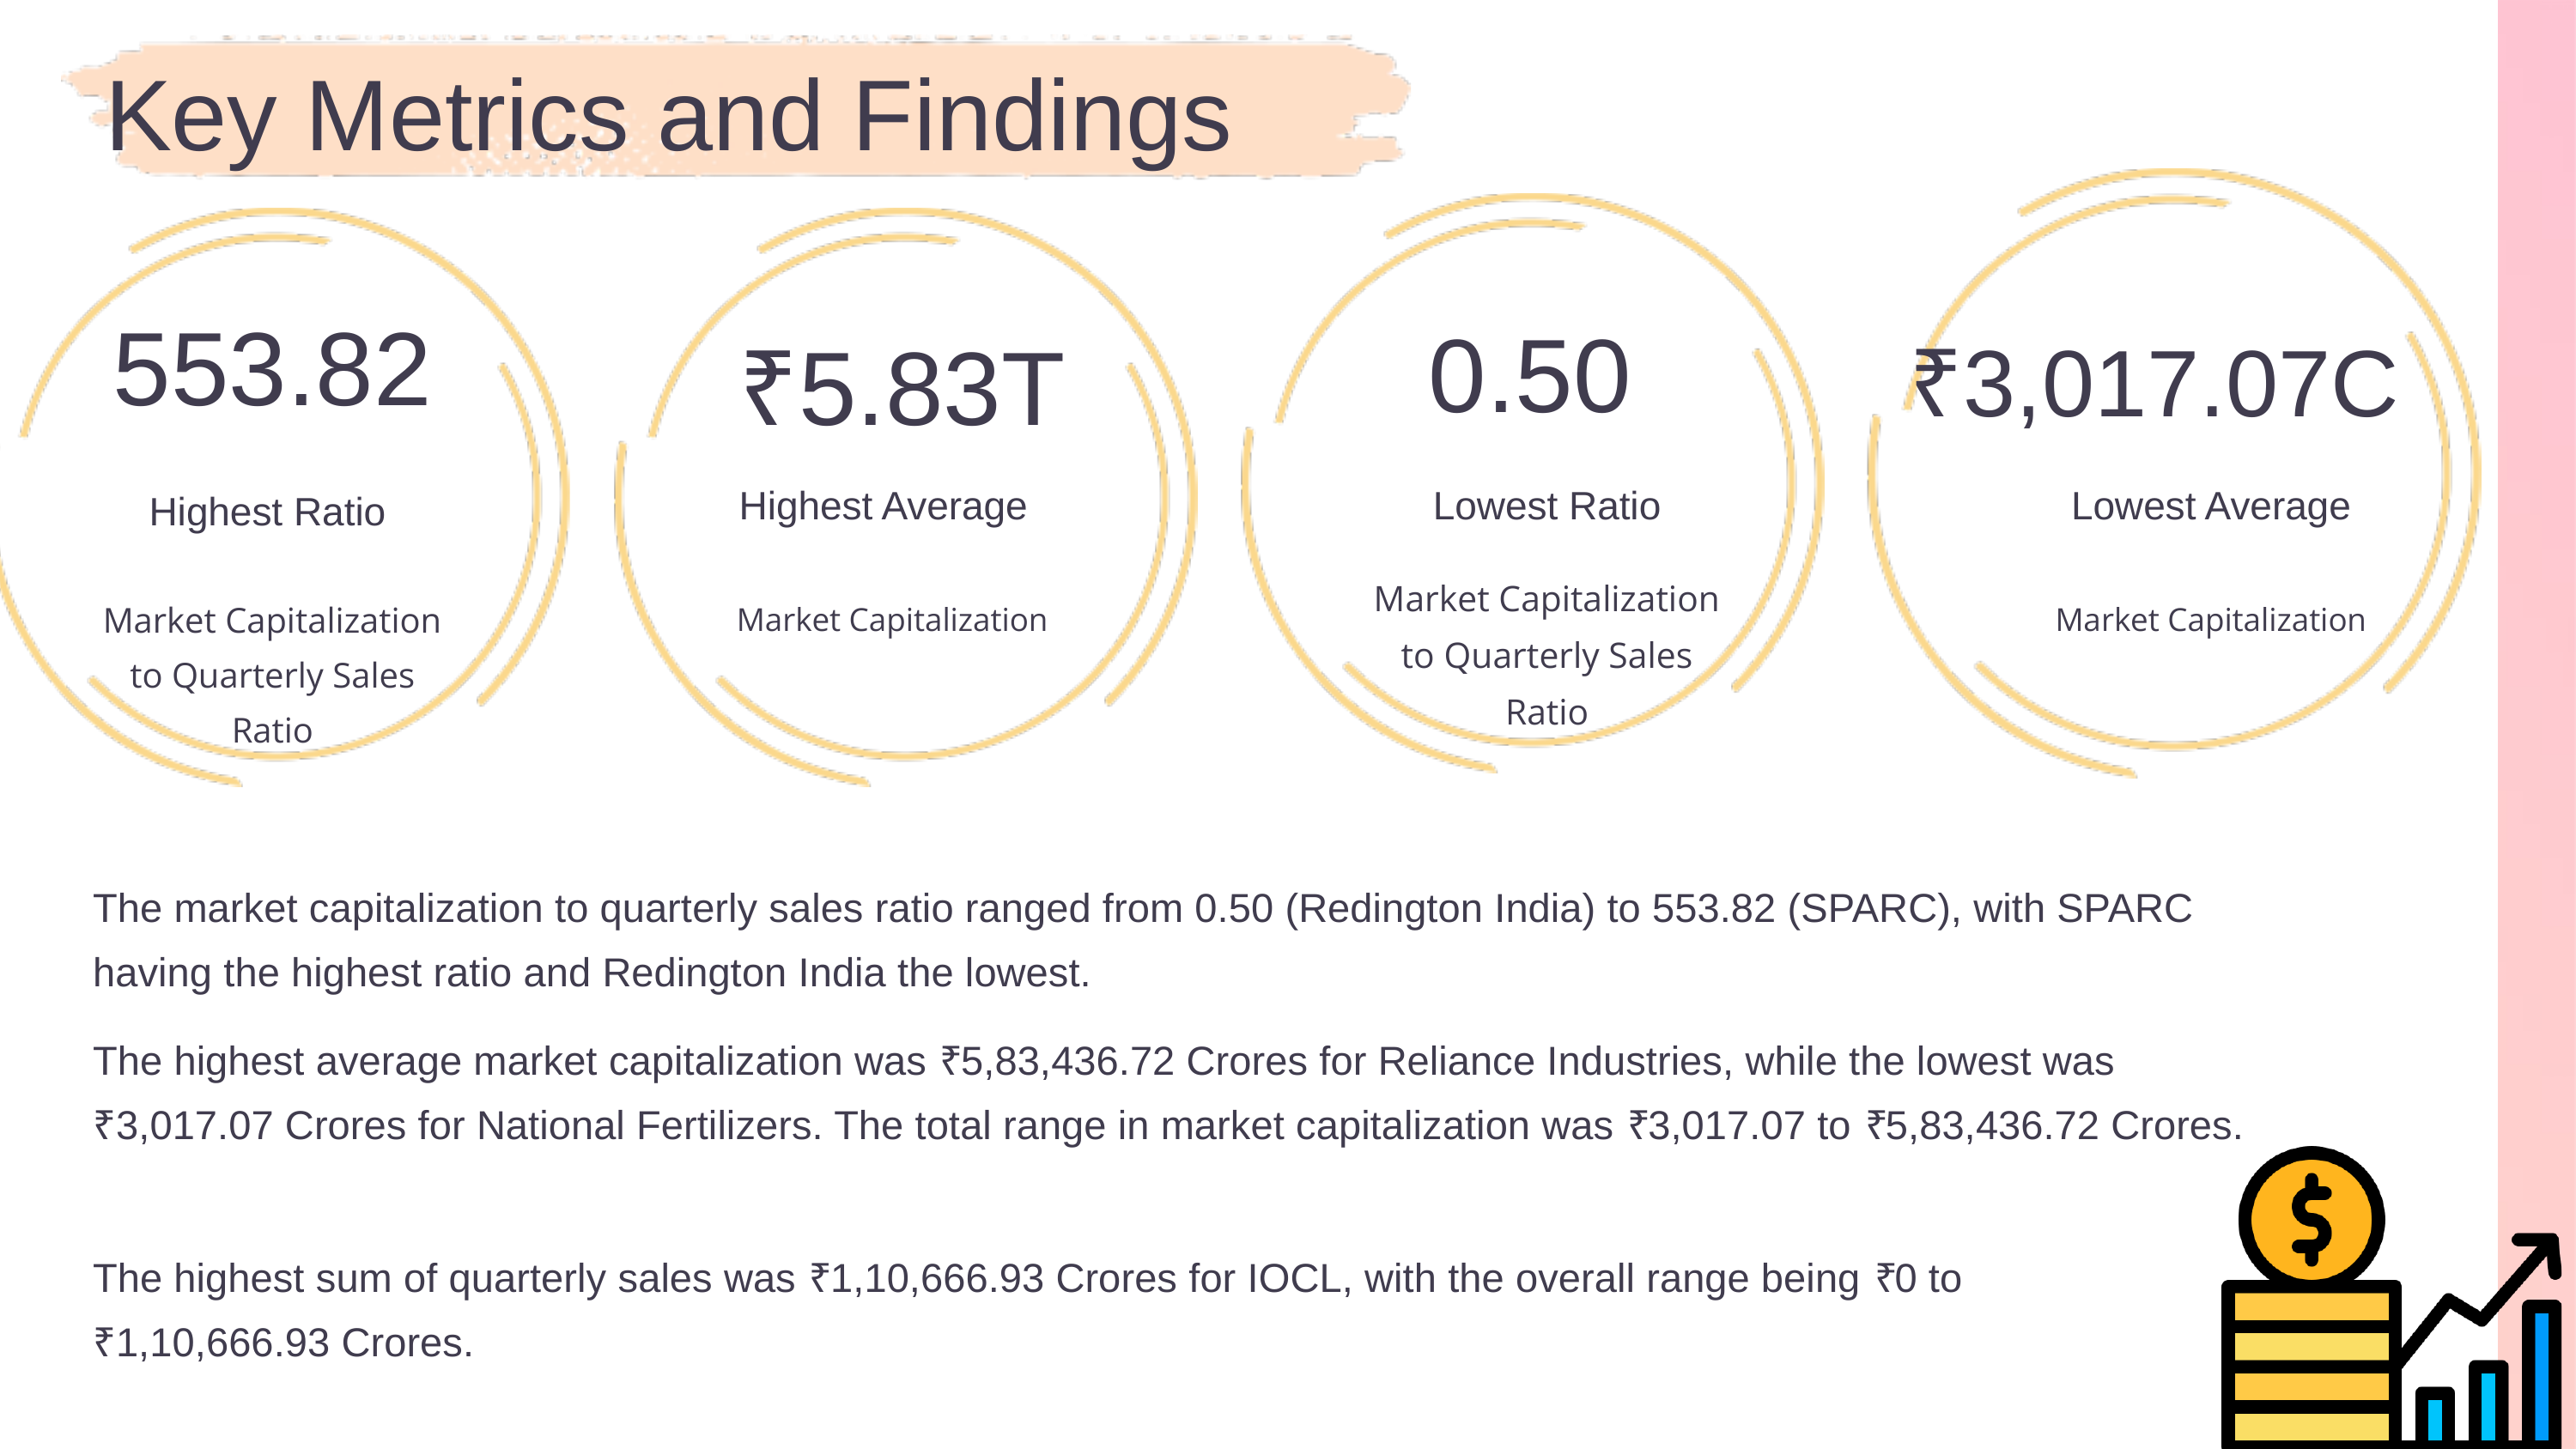

Key Metrics and Findings

553.82
0.50
₹3,017.07C
₹5.83T
Highest Average
Lowest Ratio
Lowest Average
Highest Ratio
Market Capitalization to Quarterly Sales Ratio
Market Capitalization to Quarterly Sales Ratio
Market Capitalization
Market Capitalization
The market capitalization to quarterly sales ratio ranged from 0.50 (Redington India) to 553.82 (SPARC), with SPARC having the highest ratio and Redington India the lowest.
The highest average market capitalization was ₹5,83,436.72 Crores for Reliance Industries, while the lowest was ₹3,017.07 Crores for National Fertilizers. The total range in market capitalization was ₹3,017.07 to ₹5,83,436.72 Crores.

The highest sum of quarterly sales was ₹1,10,666.93 Crores for IOCL, with the overall range being ₹0 to ₹1,10,666.93 Crores.